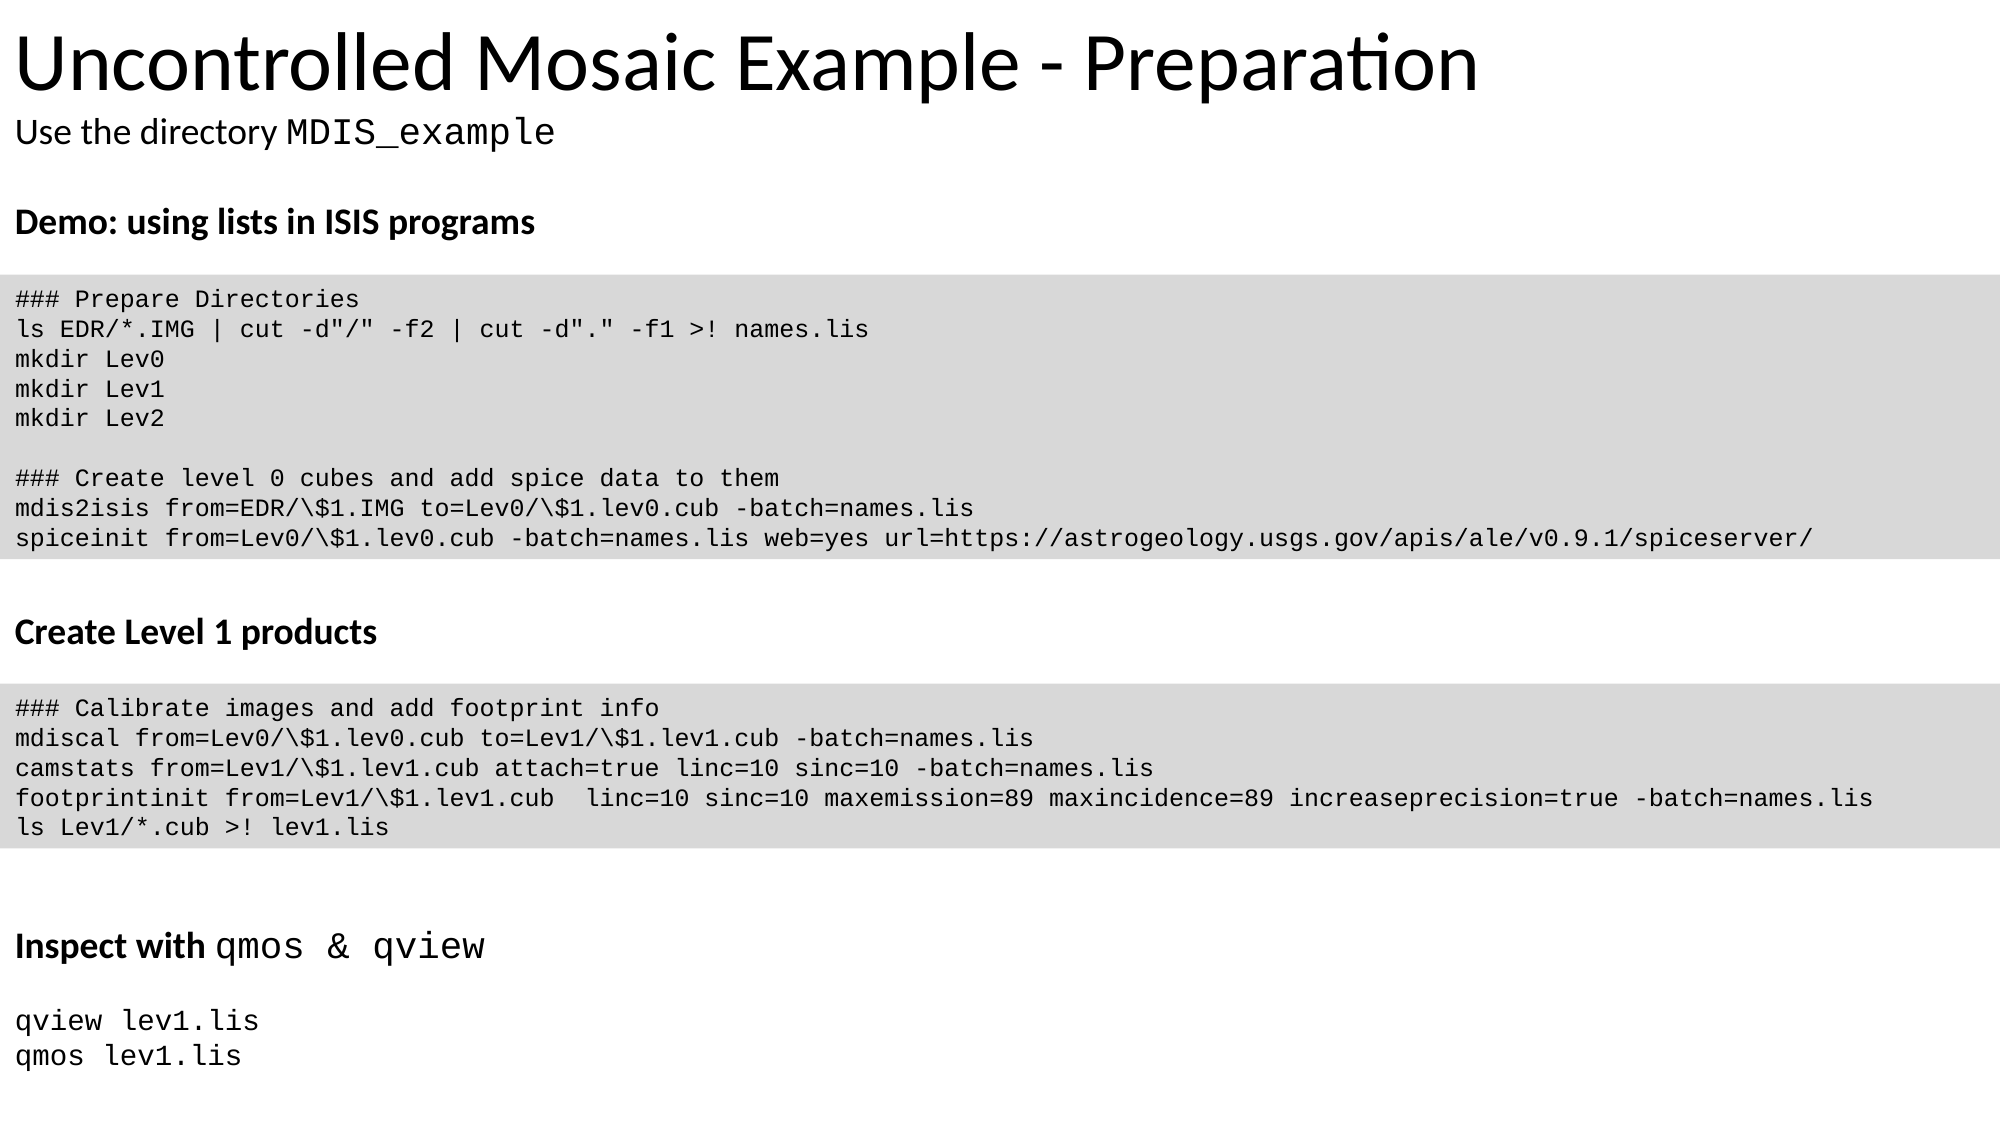

Uncontrolled Mosaic Example - Preparation
Use the directory MDIS_example

Demo: using lists in ISIS programs

Create Level 1 products

Inspect with qmos & qview

qview lev1.lis
qmos lev1.lis
### Prepare Directories
ls EDR/*.IMG | cut -d"/" -f2 | cut -d"." -f1 >! names.lis
mkdir Lev0
mkdir Lev1
mkdir Lev2

### Create level 0 cubes and add spice data to them
mdis2isis from=EDR/\$1.IMG to=Lev0/\$1.lev0.cub -batch=names.lis
spiceinit from=Lev0/\$1.lev0.cub -batch=names.lis web=yes url=https://astrogeology.usgs.gov/apis/ale/v0.9.1/spiceserver/
### Calibrate images and add footprint info
mdiscal from=Lev0/\$1.lev0.cub to=Lev1/\$1.lev1.cub -batch=names.lis
camstats from=Lev1/\$1.lev1.cub attach=true linc=10 sinc=10 -batch=names.lis
footprintinit from=Lev1/\$1.lev1.cub  linc=10 sinc=10 maxemission=89 maxincidence=89 increaseprecision=true -batch=names.lis
ls Lev1/*.cub >! lev1.lis